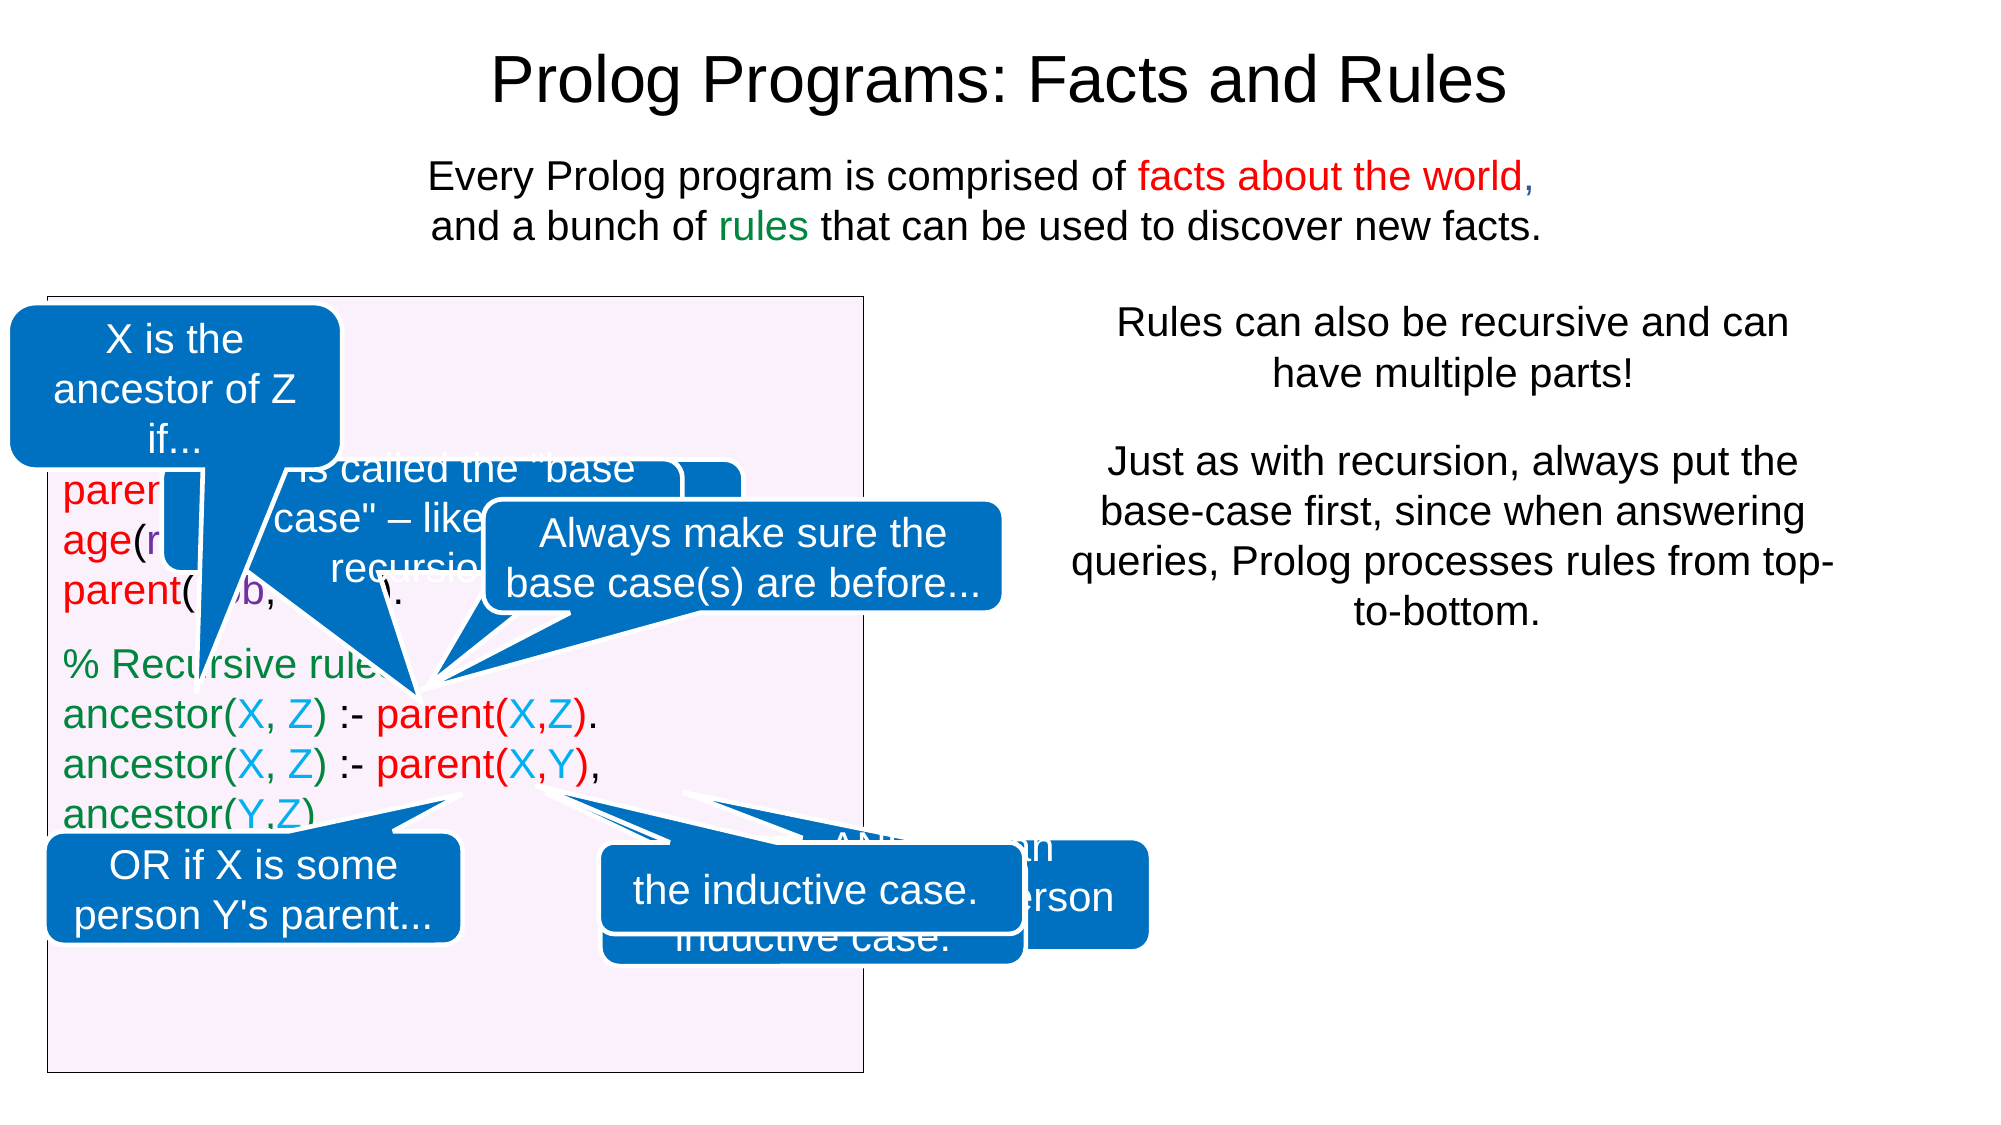

# Prolog Programs: Facts and Rules
Every Prolog program is comprised of facts about the world,
and a bunch of rules that can be used to discover new facts.
Rules can also be recursive and can have multiple parts!

X is the ancestor of Z if...
% Facts:
outgoing(ren).
silly(ren).
parent(alice, bob).
age(ren, 80).
parent(bob, carol).
Just as with recursion, always put the base-case first, since when answering queries, Prolog processes rules from top-to-bottom.
This is called the "base case" – like with recursion!
If X is Z's parent...
Always make sure the base case(s) are before...
% Recursive rules:
ancestor(X, Z) :- parent(X,Z).
ancestor(X, Z) :- parent(X,Y), ancestor(Y,Z).
OR if X is some person Y's parent...
AND Y is an ancestor of person Z.
the inductive case.
This is called the "inductive case."